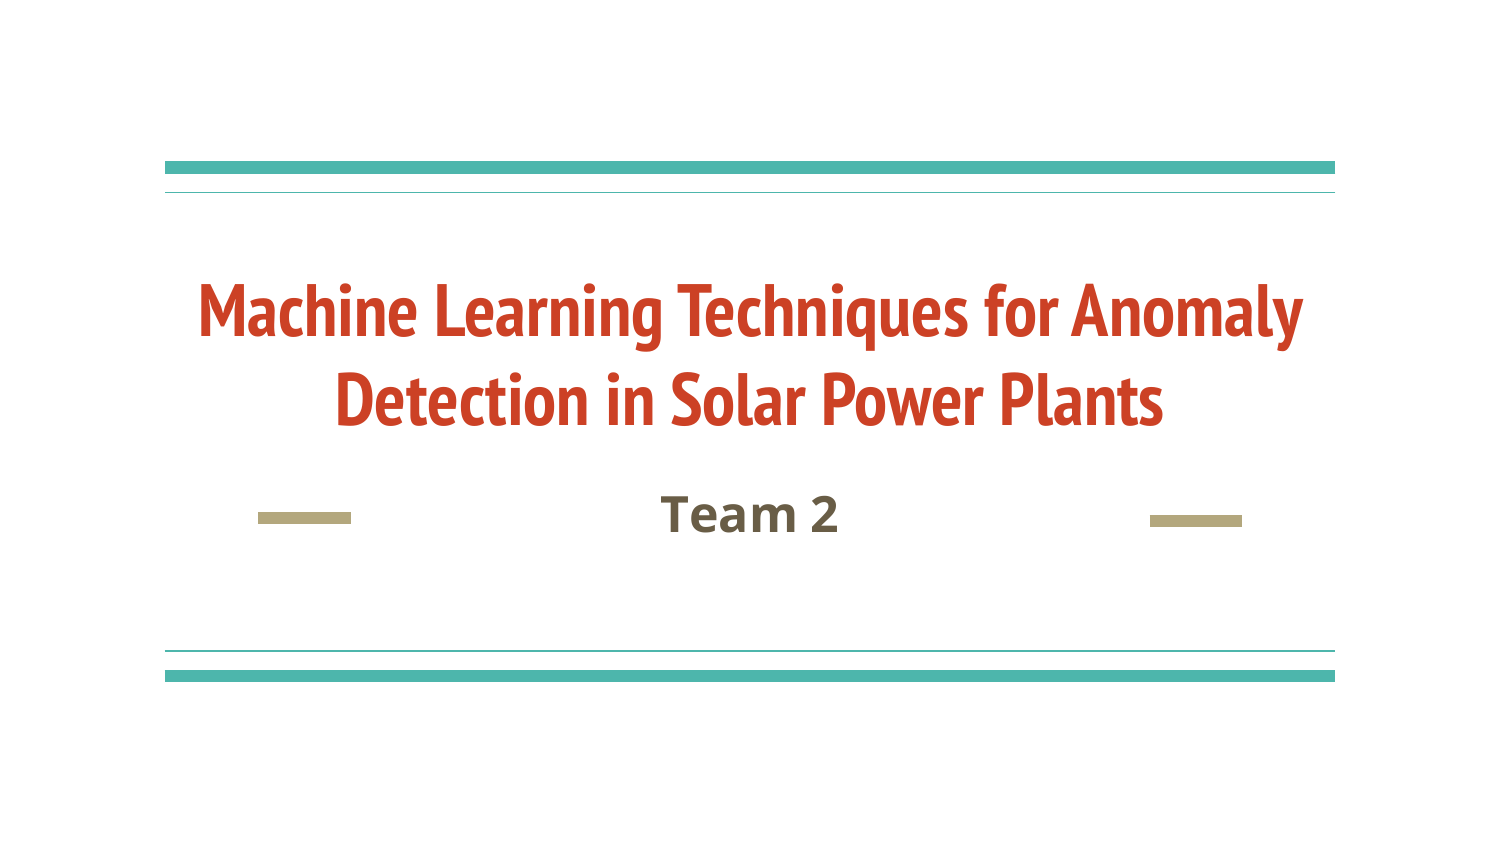

# Machine Learning Techniques for Anomaly Detection in Solar Power Plants
Team 2